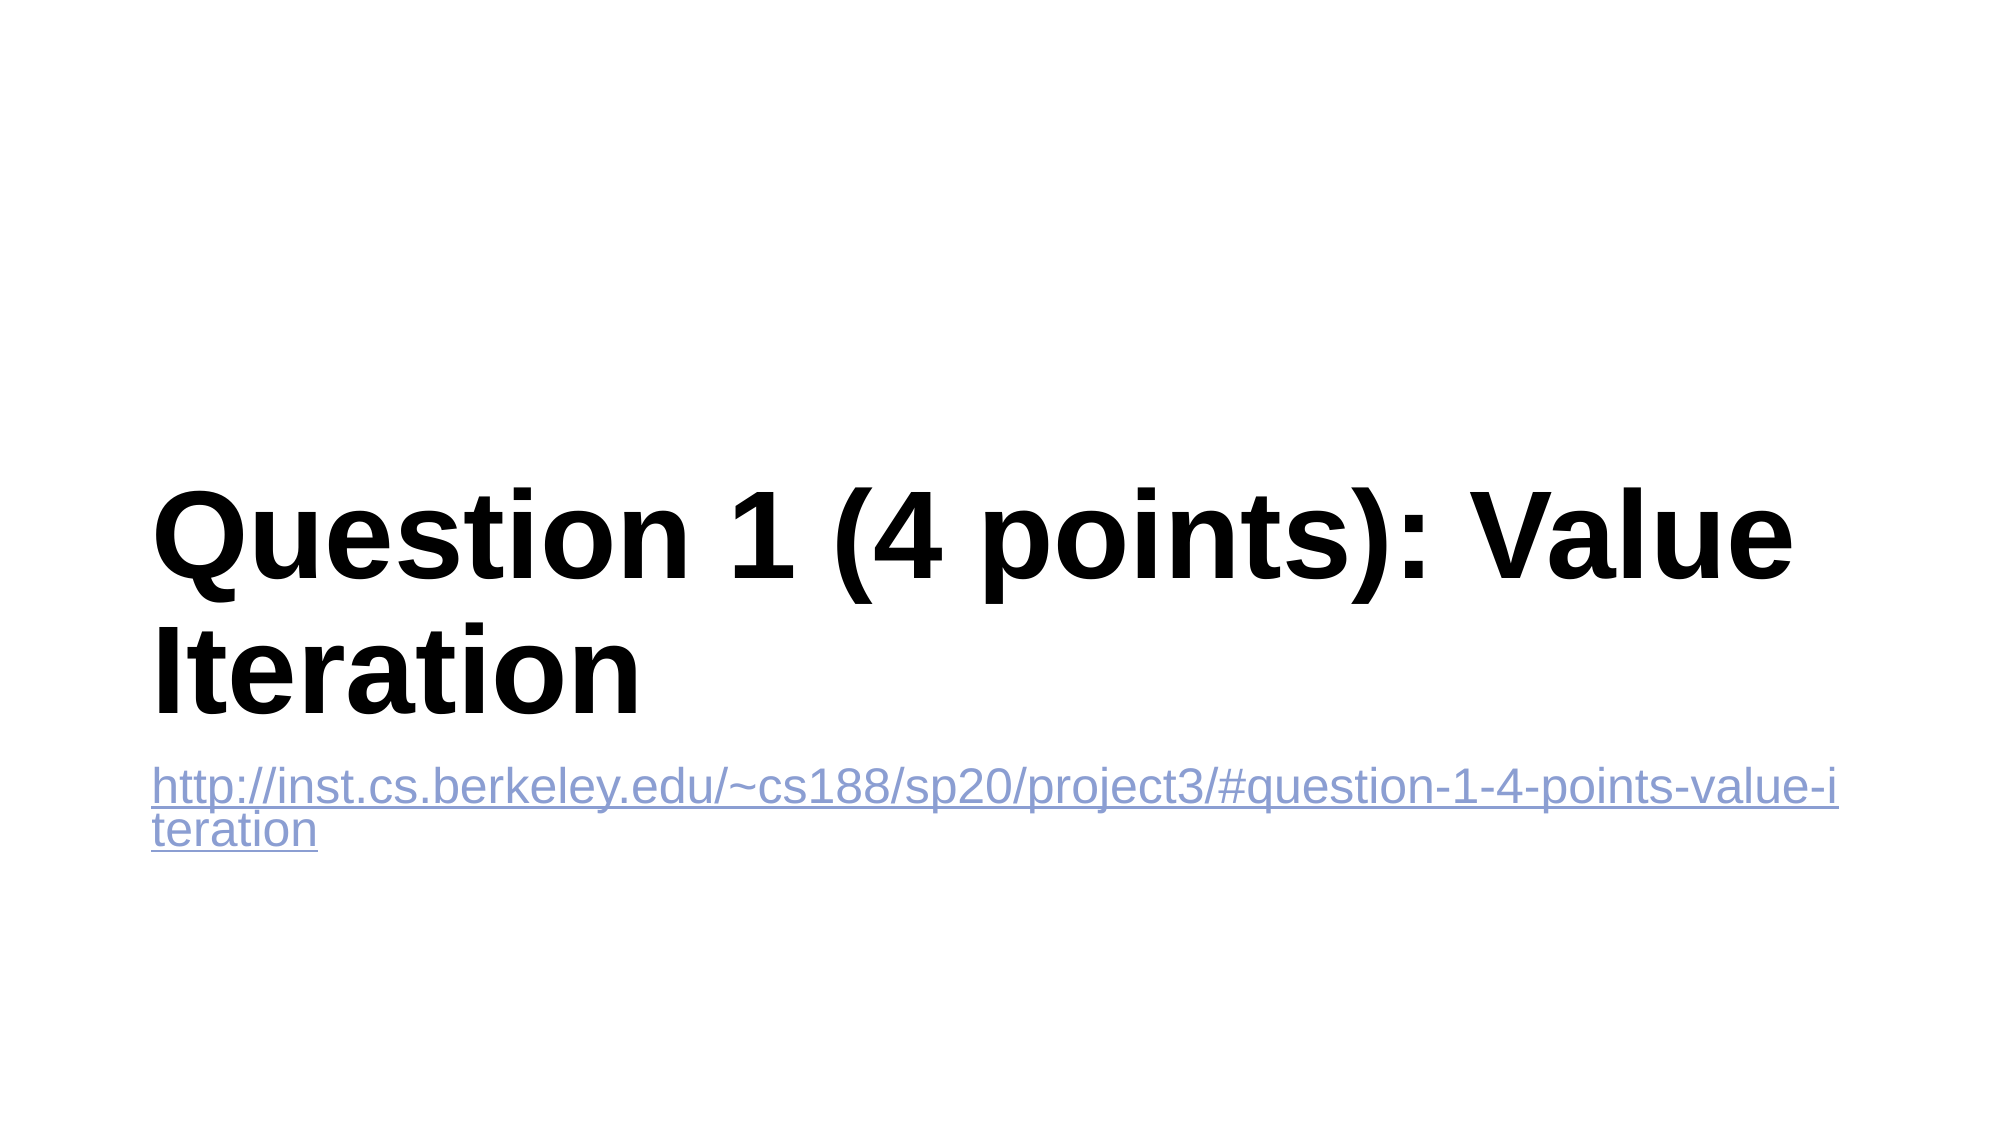

# Question 1 (4 points): Value Iteration
http://inst.cs.berkeley.edu/~cs188/sp20/project3/#question-1-4-points-value-iteration